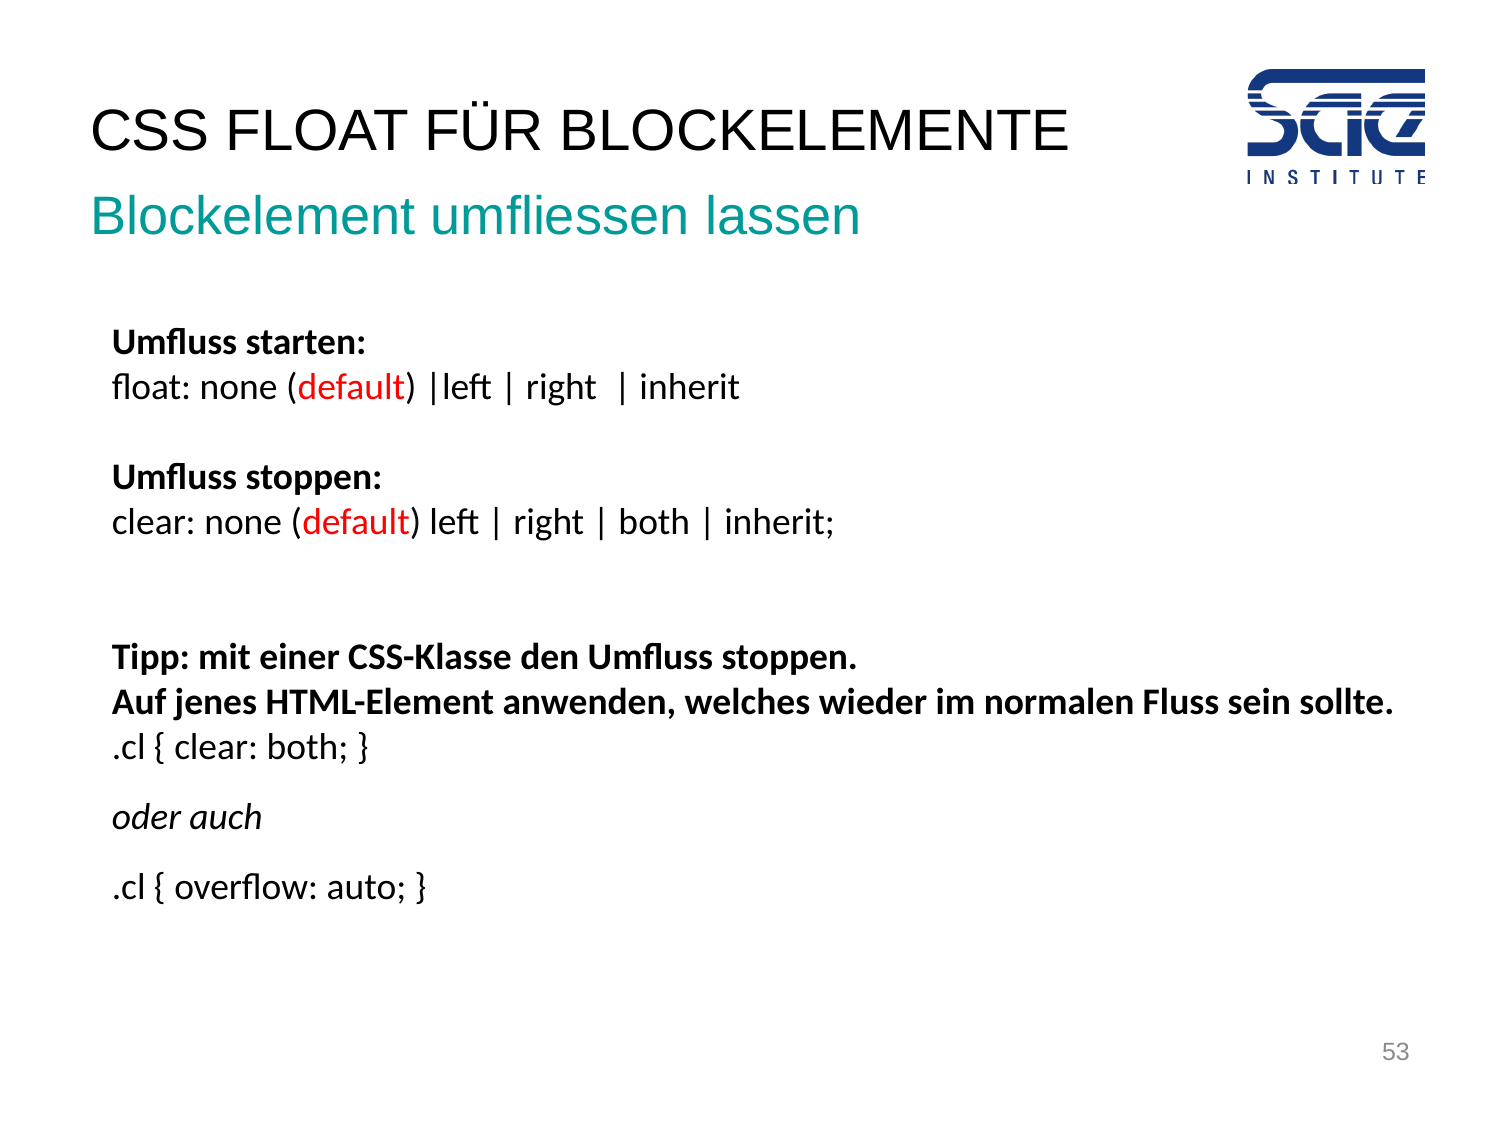

# CSS FLOAT Für BLOCKELEMENTE
Blockelement umfliessen lassen
Umfluss starten:
float: none (default) |left | right  | inherit

Umfluss stoppen:
clear: none (default) left | right | both | inherit;

Tipp: mit einer CSS-Klasse den Umfluss stoppen.
Auf jenes HTML-Element anwenden, welches wieder im normalen Fluss sein sollte.
.cl { clear: both; }

oder auch

.cl { overflow: auto; }
53